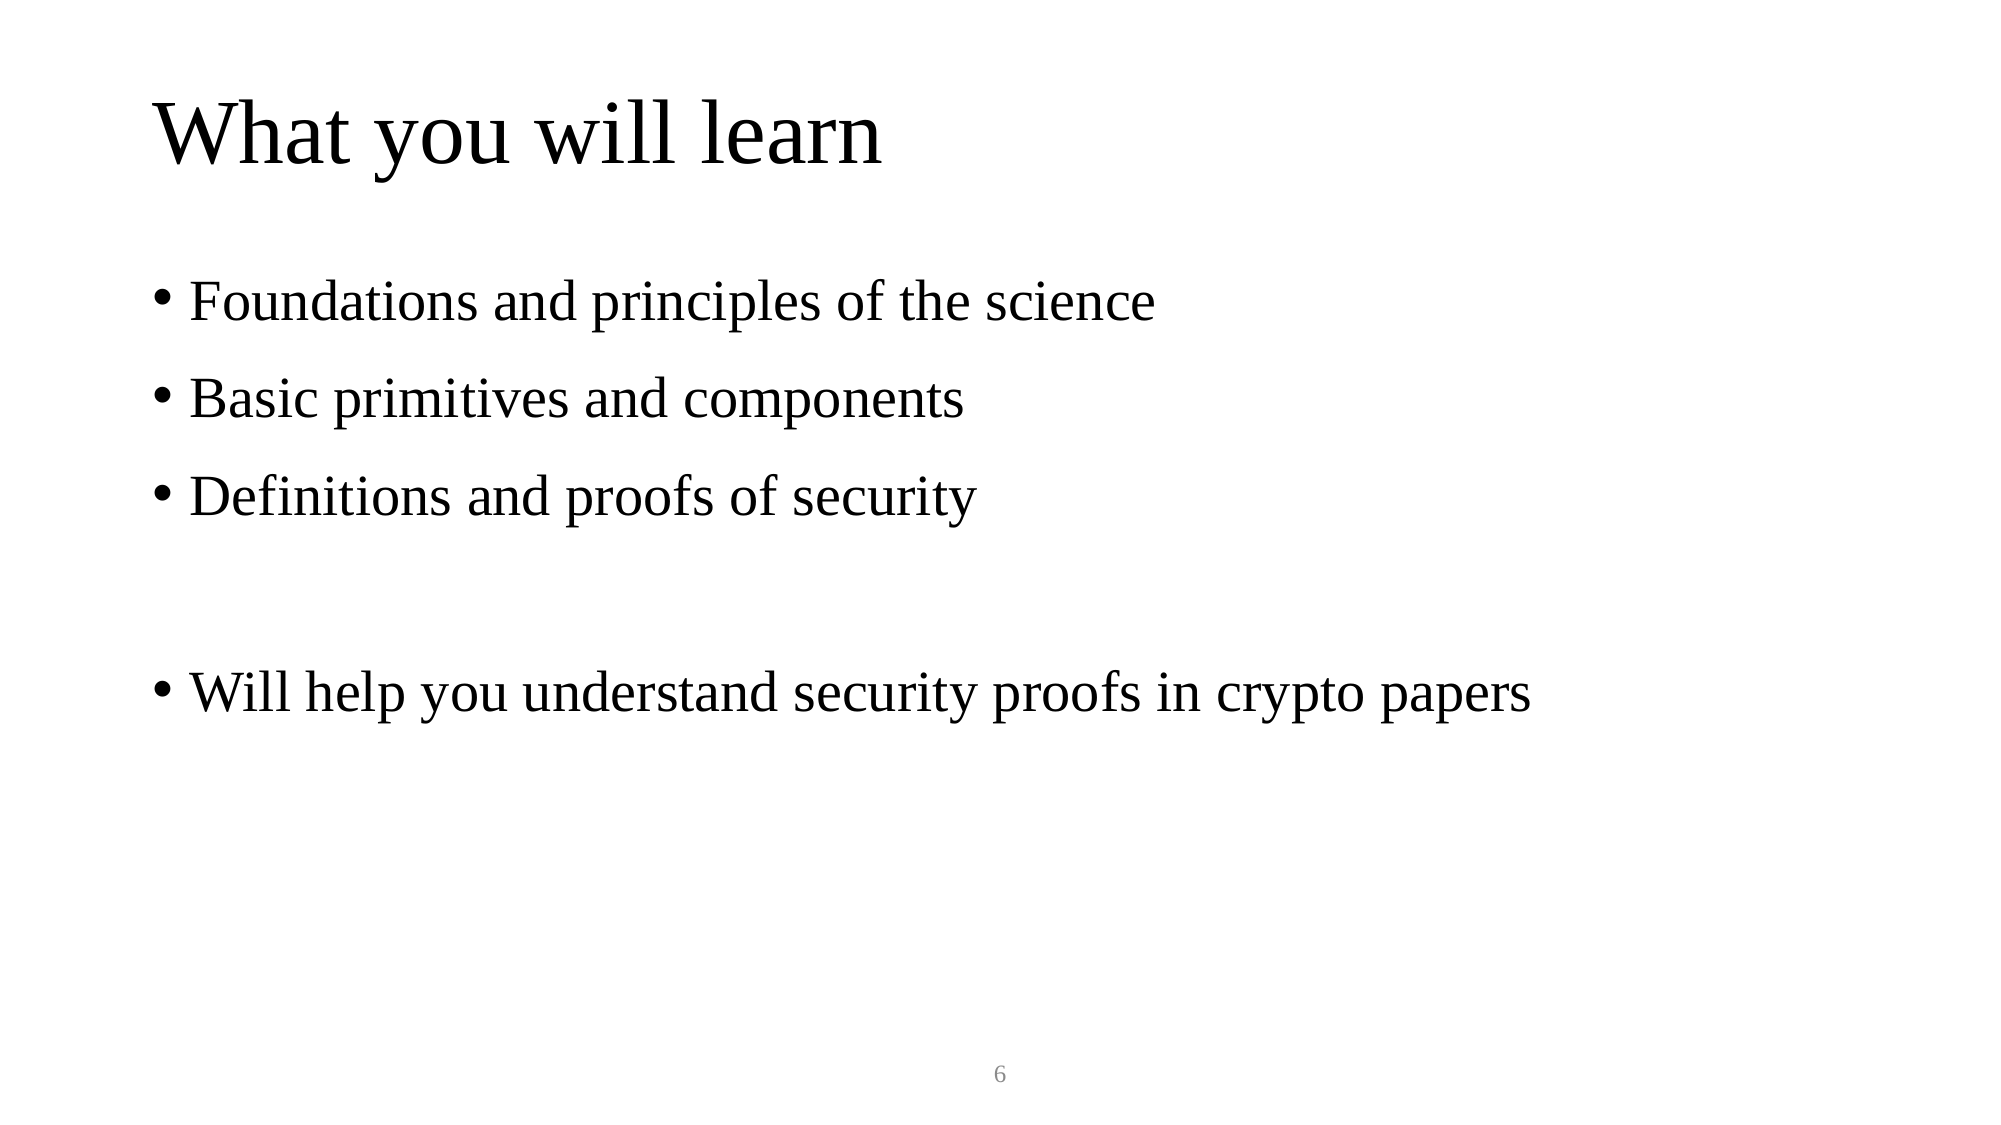

# What you will learn
Foundations and principles of the science
Basic primitives and components
Definitions and proofs of security

Will help you understand security proofs in crypto papers

6